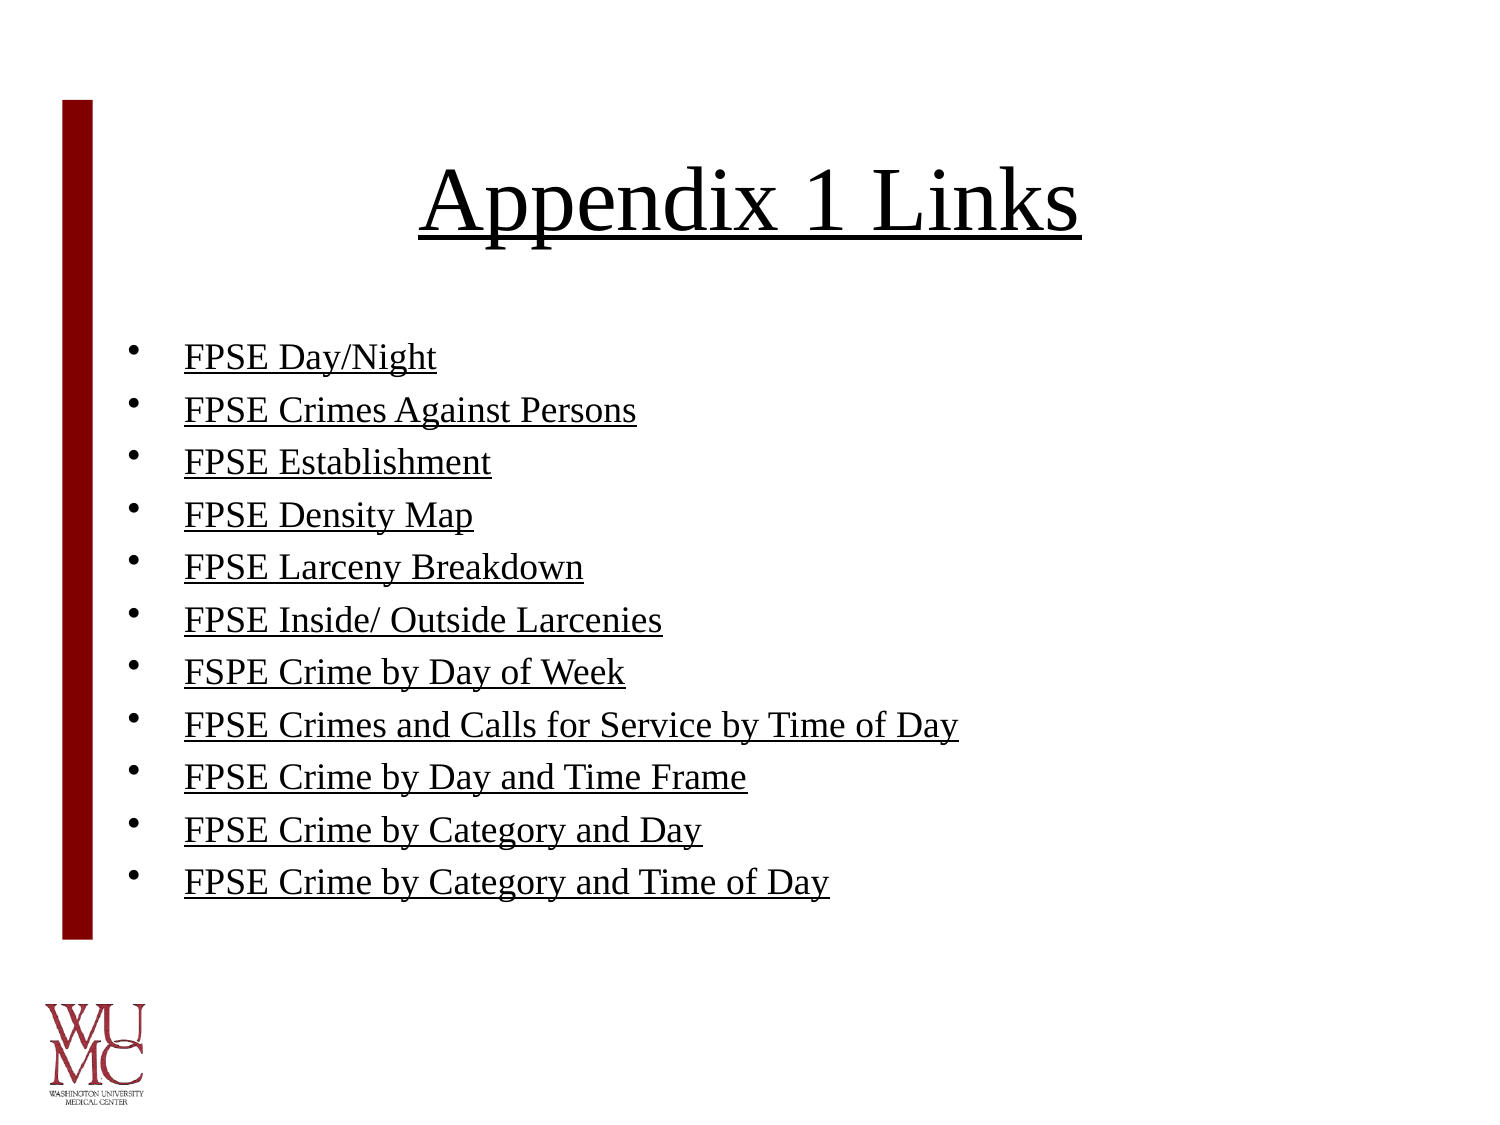

# Appendix 1 Links
FPSE Day/Night
FPSE Crimes Against Persons
FPSE Establishment
FPSE Density Map
FPSE Larceny Breakdown
FPSE Inside/ Outside Larcenies
FSPE Crime by Day of Week
FPSE Crimes and Calls for Service by Time of Day
FPSE Crime by Day and Time Frame
FPSE Crime by Category and Day
FPSE Crime by Category and Time of Day